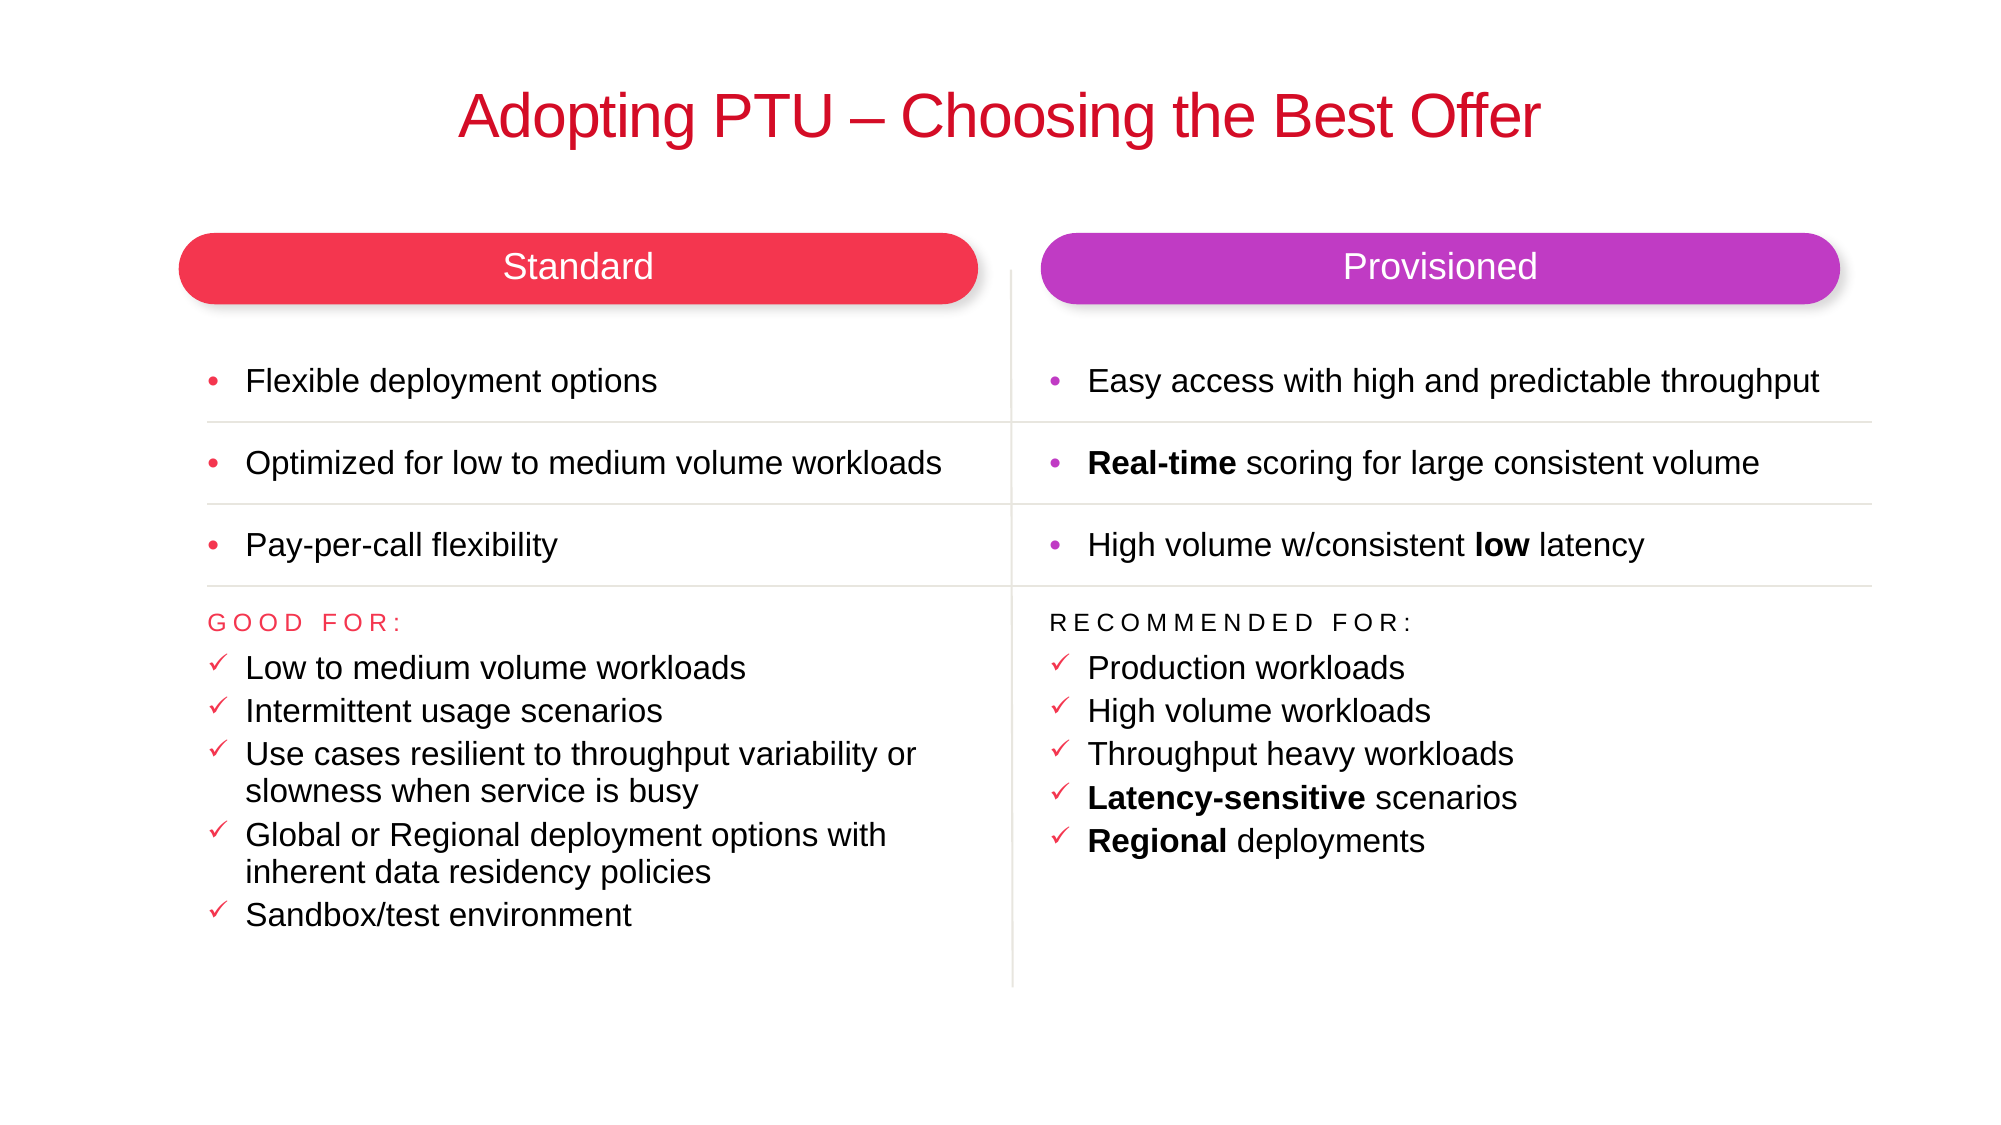

Adopting PTU – Choosing the Best Offer
Standard
Provisioned
| Flexible deployment options | Easy access with high and predictable throughput |
| --- | --- |
| Optimized for low to medium volume workloads | Real-time scoring for large consistent volume |
| Pay-per-call flexibility | High volume w/consistent low latency |
| GOOD FOR: Low to medium volume workloads Intermittent usage scenarios Use cases resilient to throughput variability or slowness when service is busy Global or Regional deployment options with inherent data residency policies Sandbox/test environment | RECOMMENDED FOR: Production workloads High volume workloads Throughput heavy workloads Latency-sensitive scenarios Regional deployments |